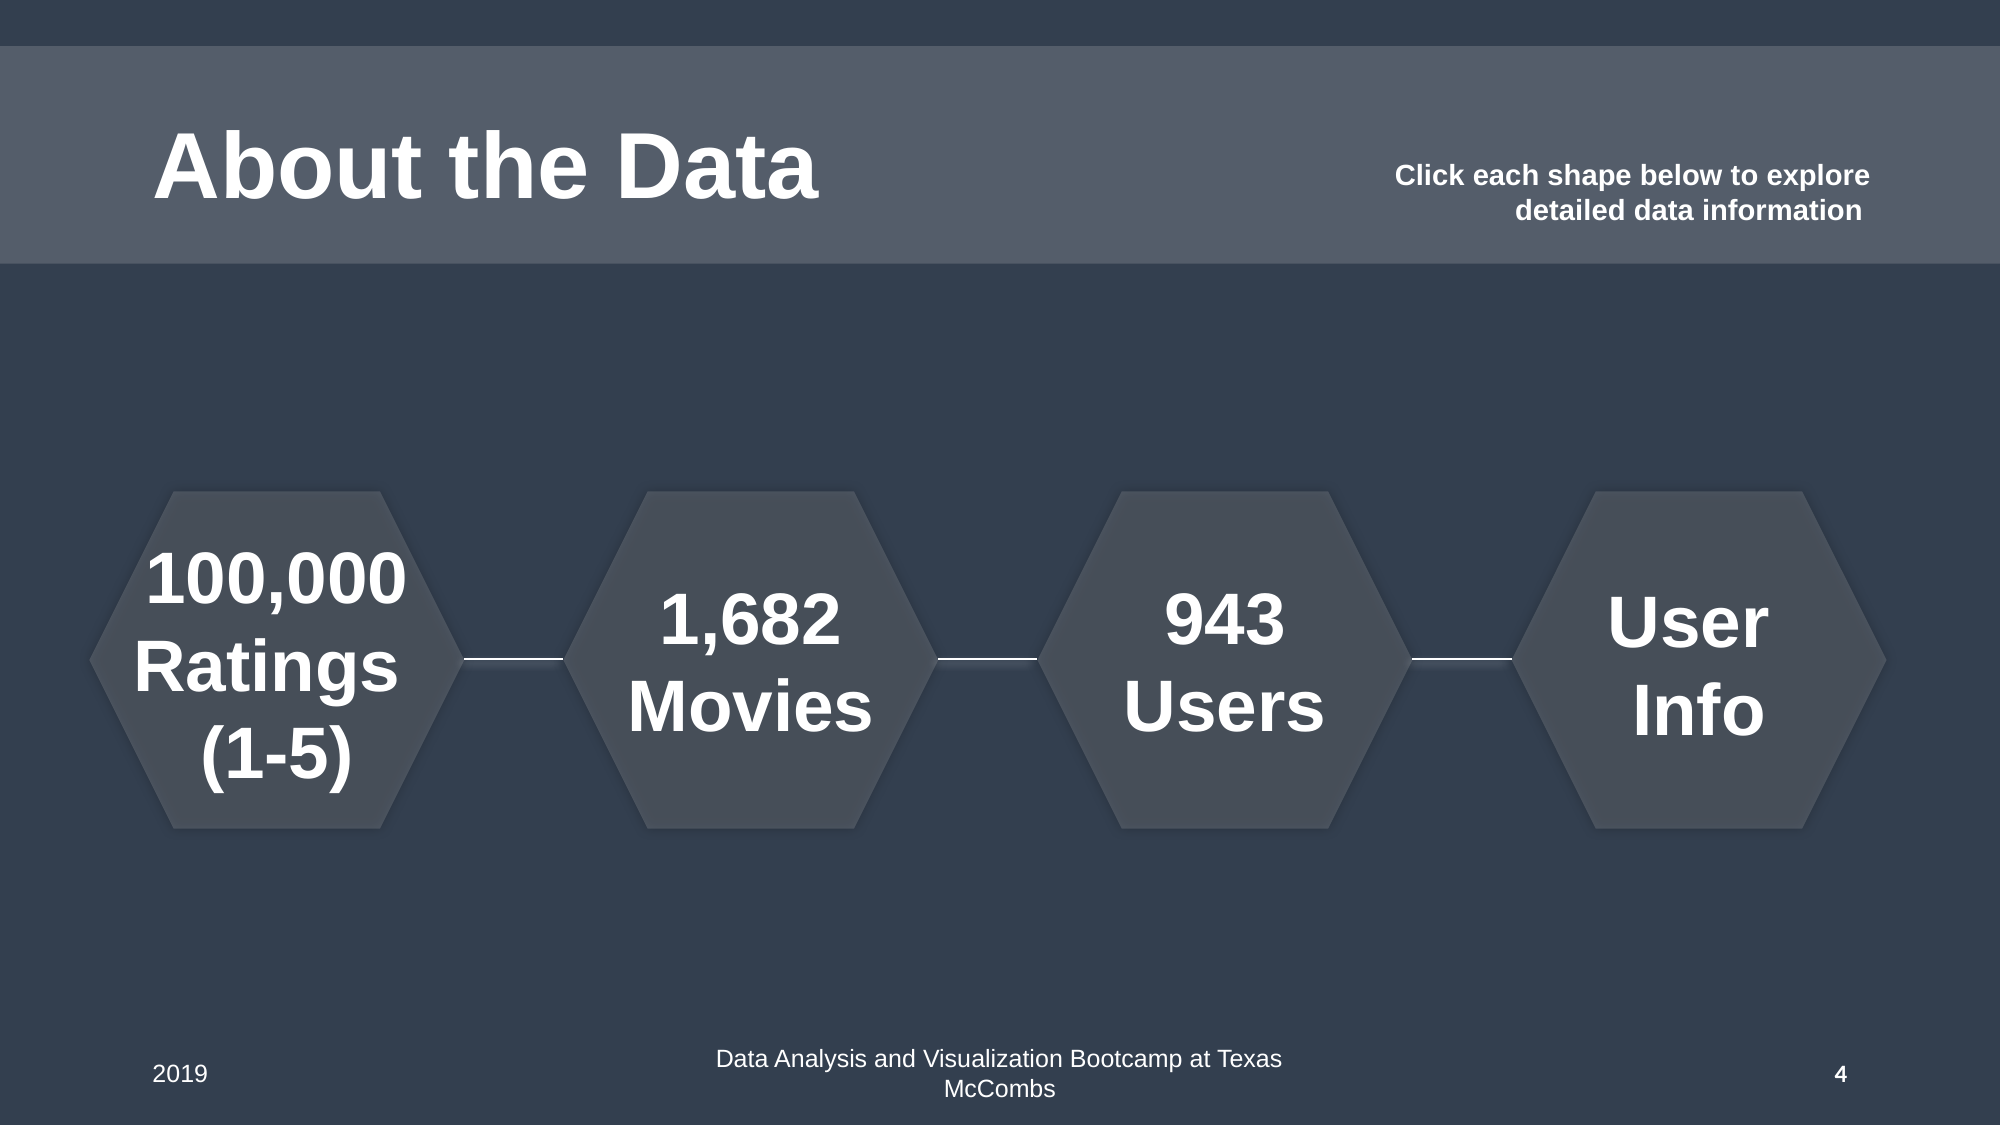

# About the Data
Click each shape below to explore detailed data information

100,000
Ratings
(1-5)

1,682
Movies

943
Users

User
Info
2019
Data Analysis and Visualization Bootcamp at Texas McCombs
4